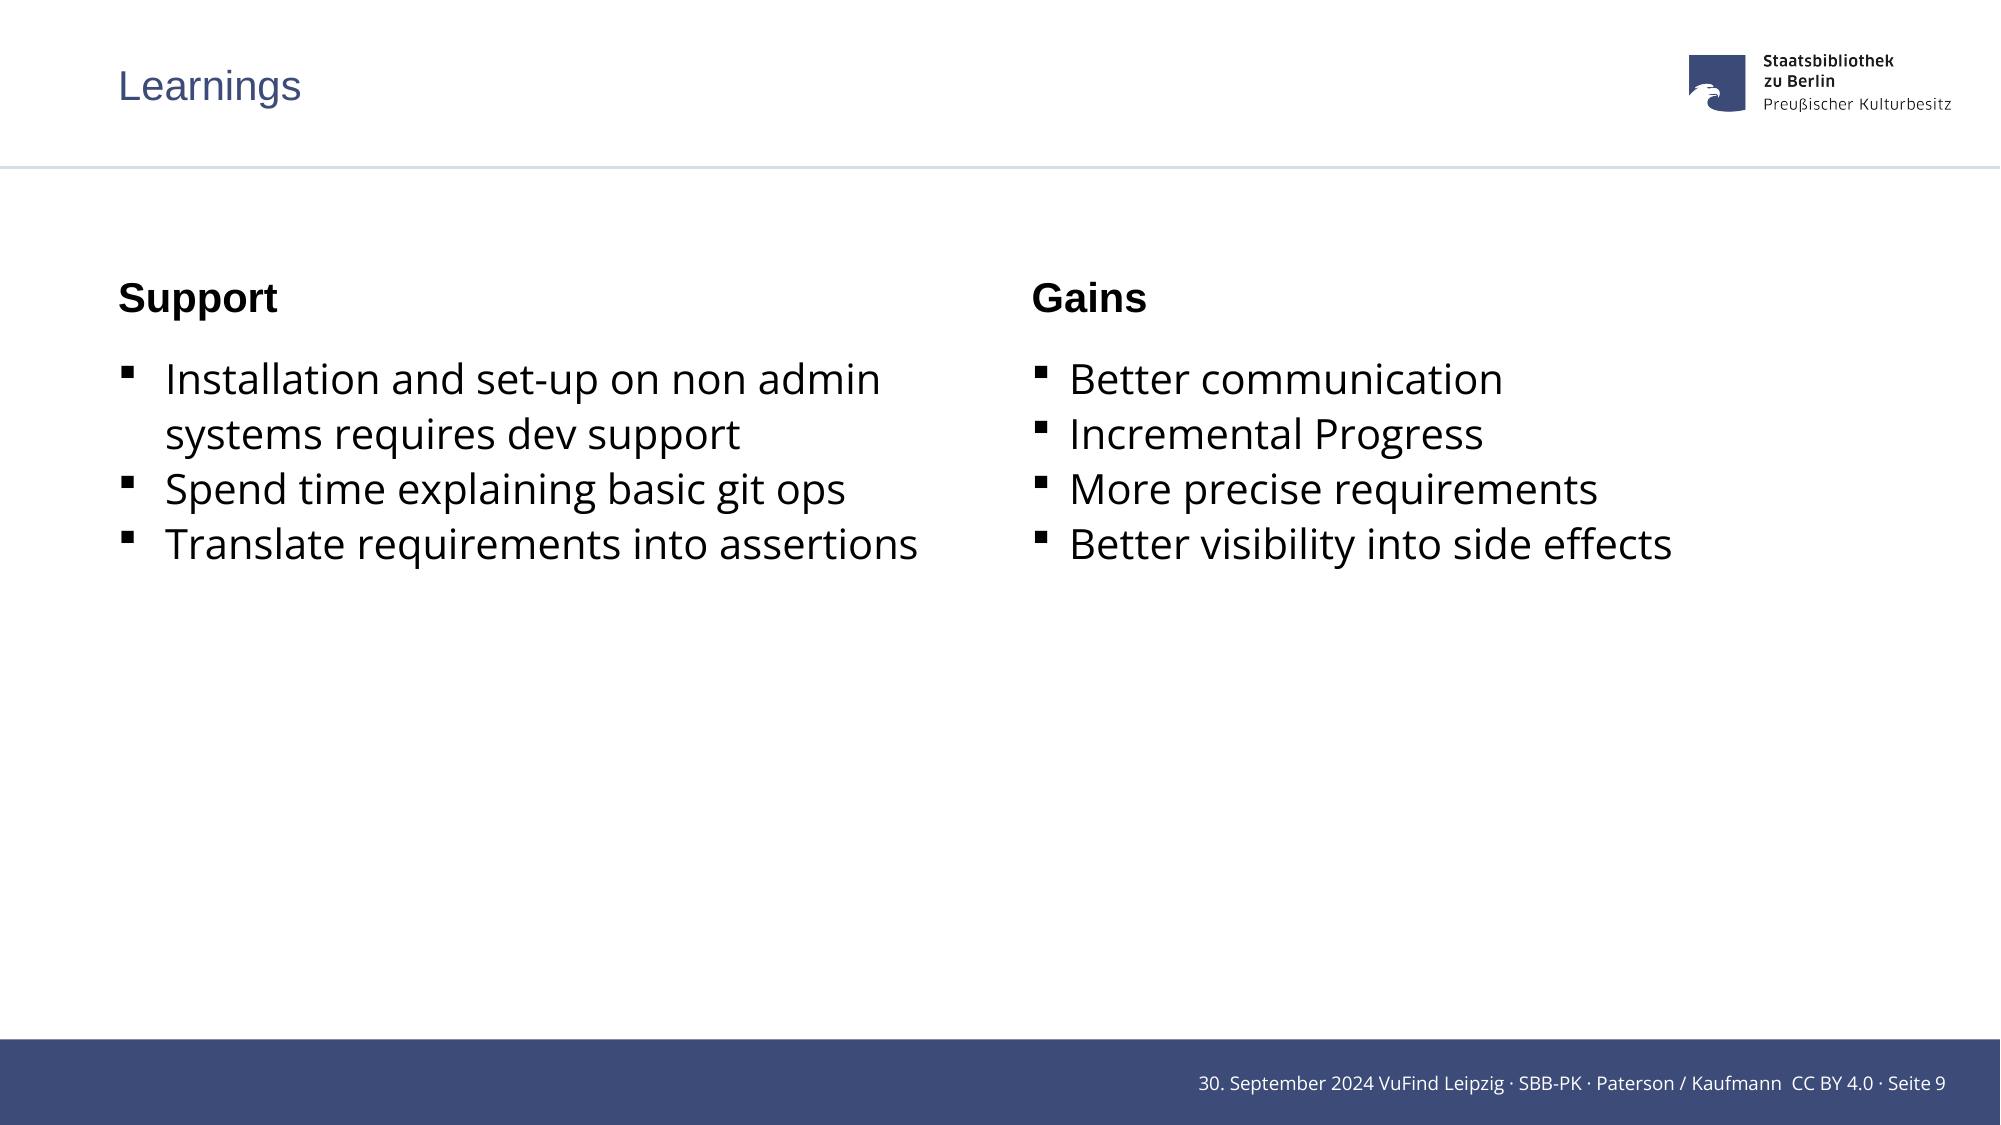

# Learnings
Support
Gains
Installation and set-up on non admin systems requires dev support
Spend time explaining basic git ops
Translate requirements into assertions
Better communication
Incremental Progress
More precise requirements
Better visibility into side effects